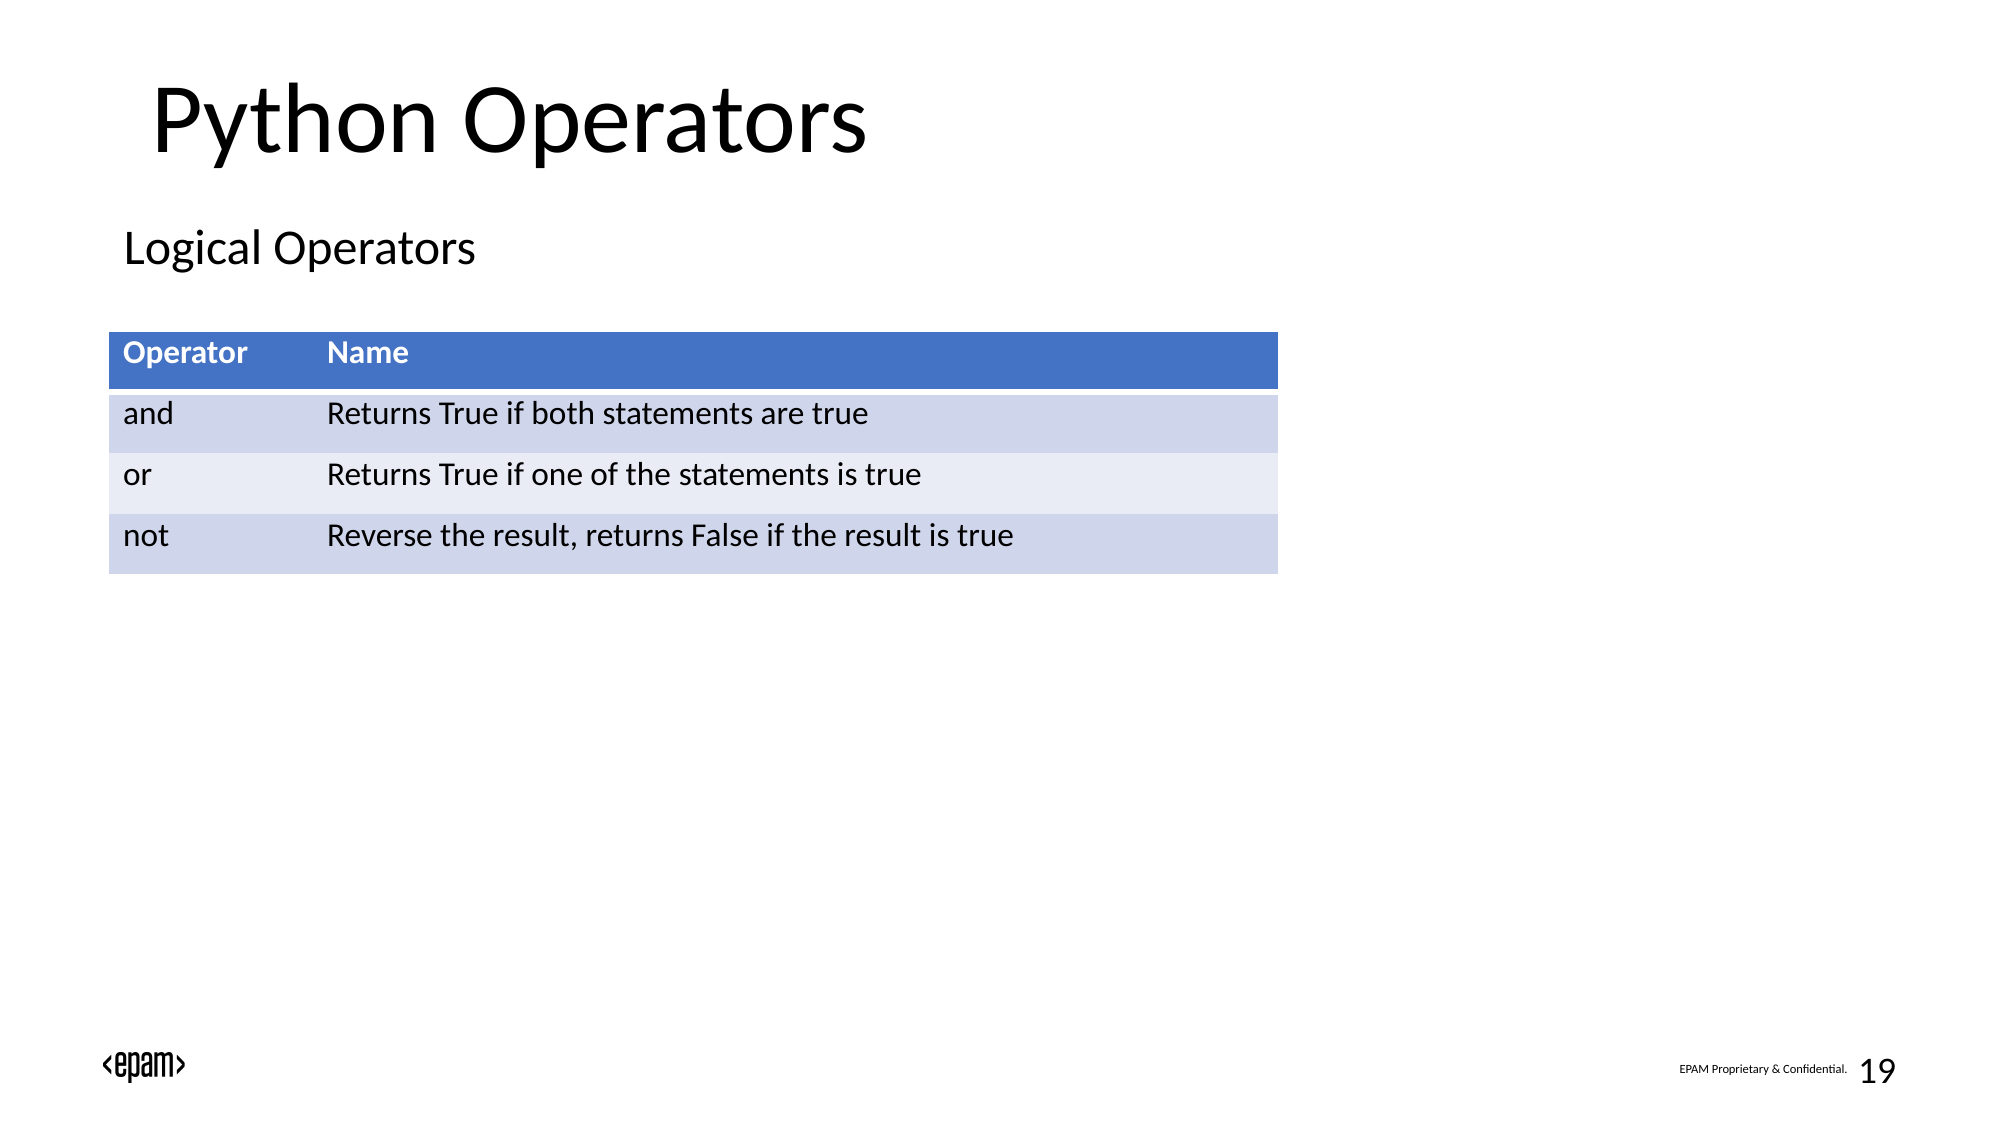

Python Operators
Logical Operators
| Operator | Name |
| --- | --- |
| and | Returns True if both statements are true |
| or | Returns True if one of the statements is true |
| not | Reverse the result, returns False if the result is true |